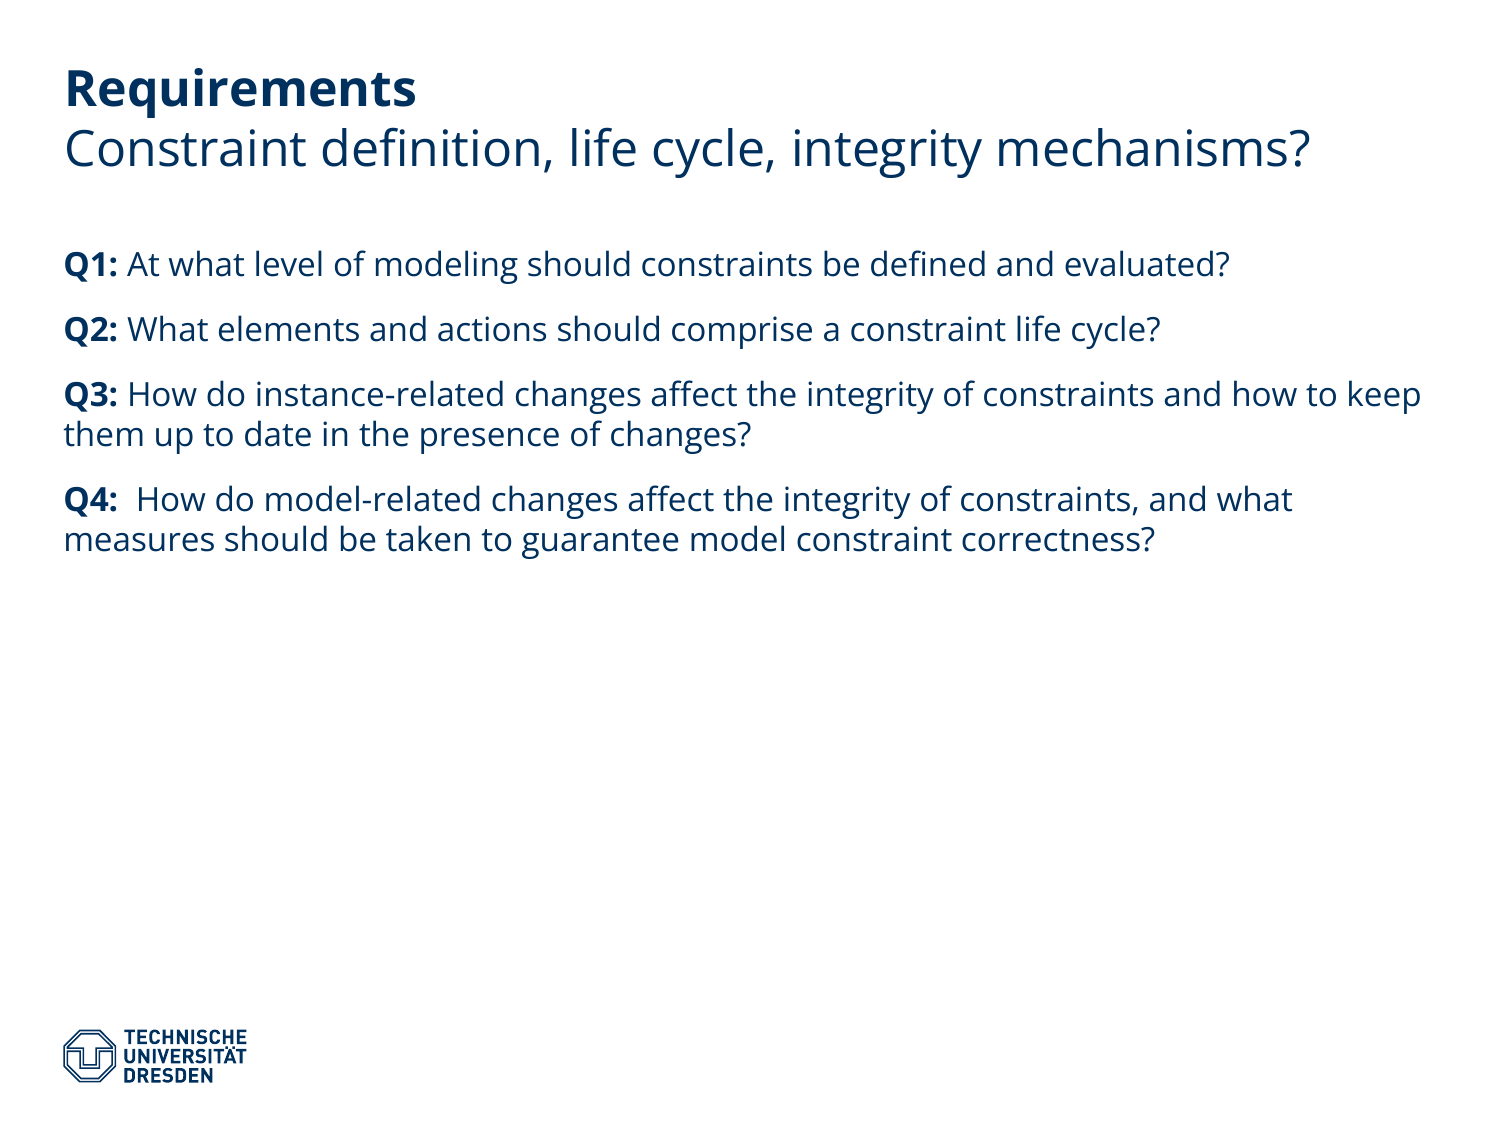

# Requirements Constraint definition, life cycle, integrity mechanisms?
Q1: At what level of modeling should constraints be defined and evaluated?
Q2: What elements and actions should comprise a constraint life cycle?
Q3: How do instance-related changes affect the integrity of constraints and how to keep them up to date in the presence of changes?
Q4:  How do model-related changes affect the integrity of constraints, and what measures should be taken to guarantee model constraint correctness?